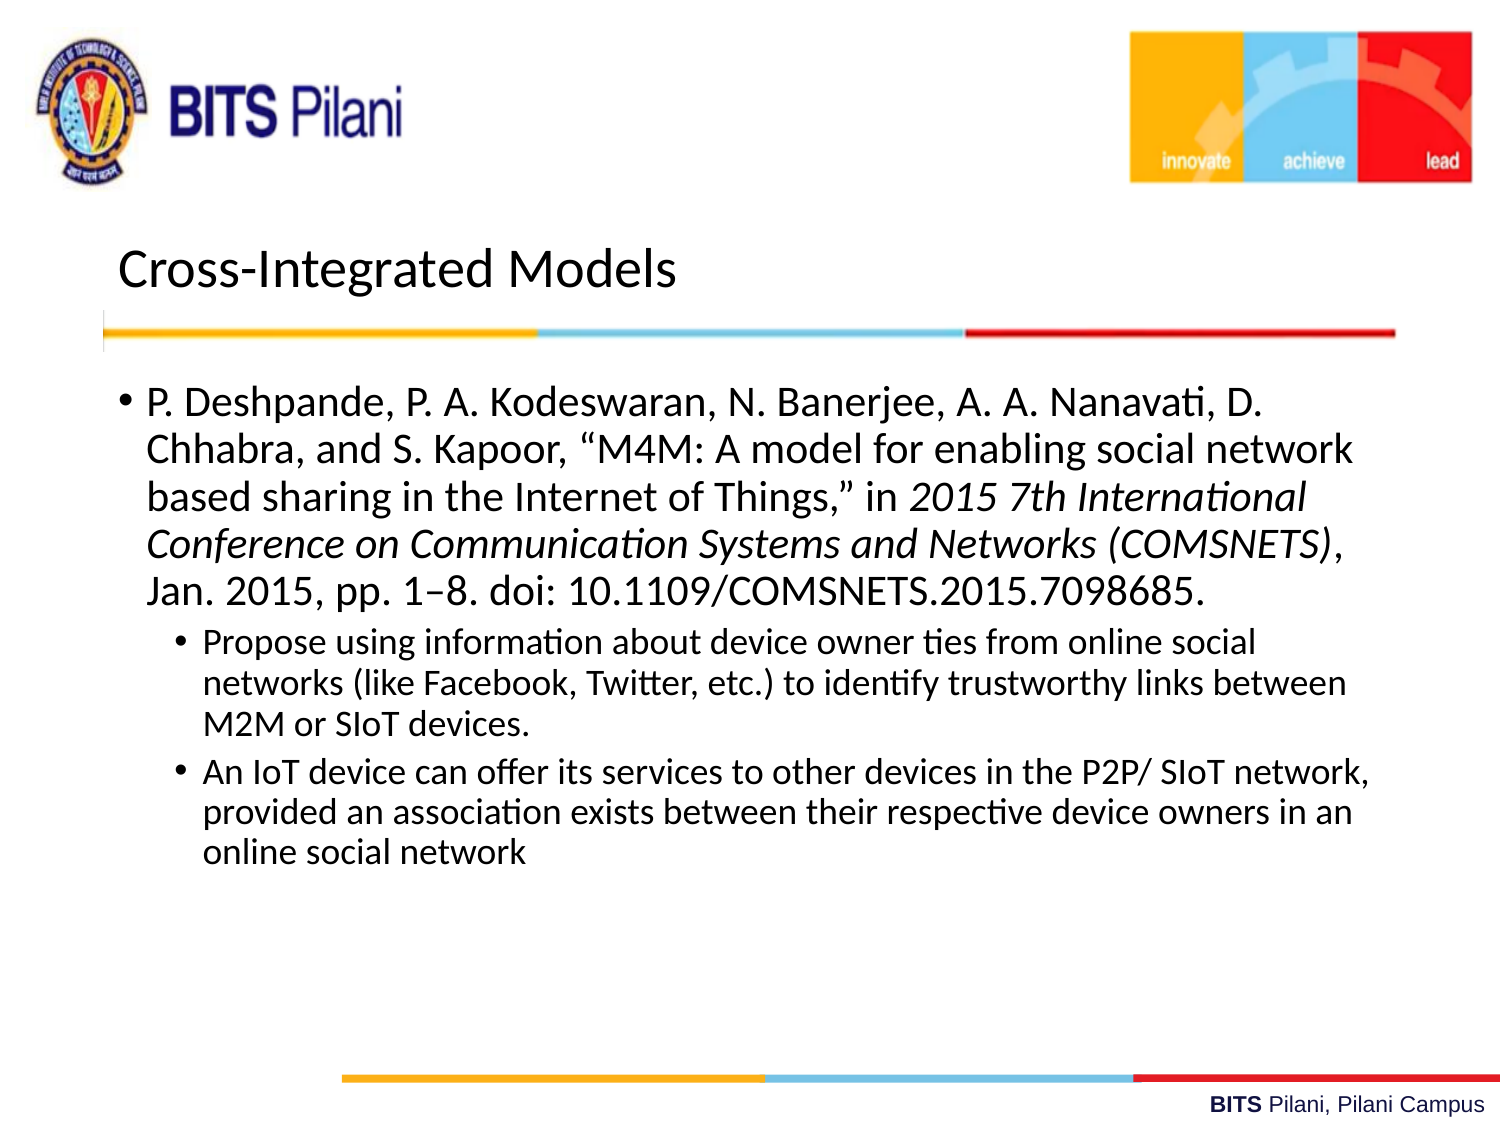

# Cross-Integrated Models
P. Deshpande, P. A. Kodeswaran, N. Banerjee, A. A. Nanavati, D. Chhabra, and S. Kapoor, “M4M: A model for enabling social network based sharing in the Internet of Things,” in 2015 7th International Conference on Communication Systems and Networks (COMSNETS), Jan. 2015, pp. 1–8. doi: 10.1109/COMSNETS.2015.7098685.
Propose using information about device owner ties from online social networks (like Facebook, Twitter, etc.) to identify trustworthy links between M2M or SIoT devices.
An IoT device can offer its services to other devices in the P2P/ SIoT network, provided an association exists between their respective device owners in an online social network